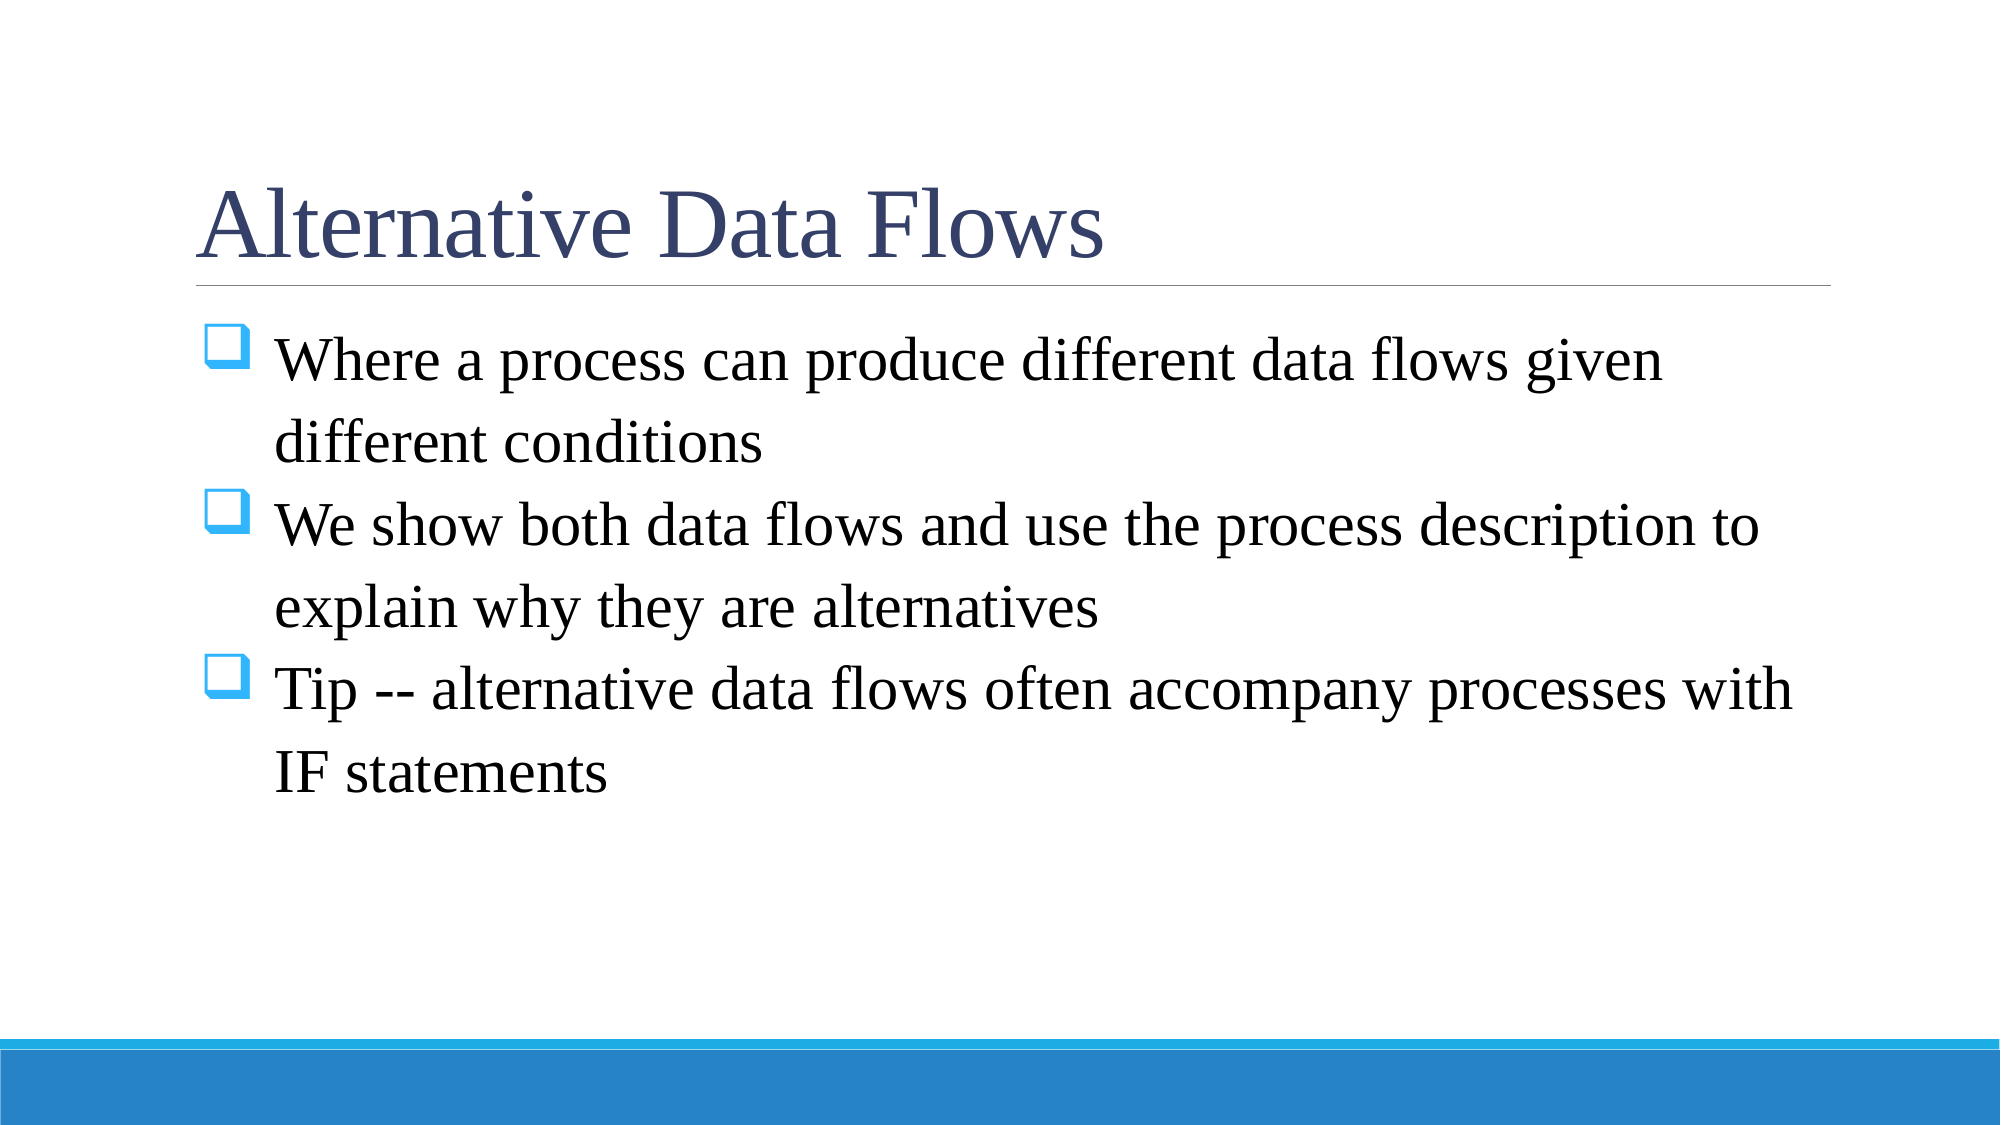

Where a process can produce different data flows given different conditions
We show both data flows and use the process description to explain why they are alternatives
Tip -- alternative data flows often accompany processes with IF statements
# Alternative Data Flows